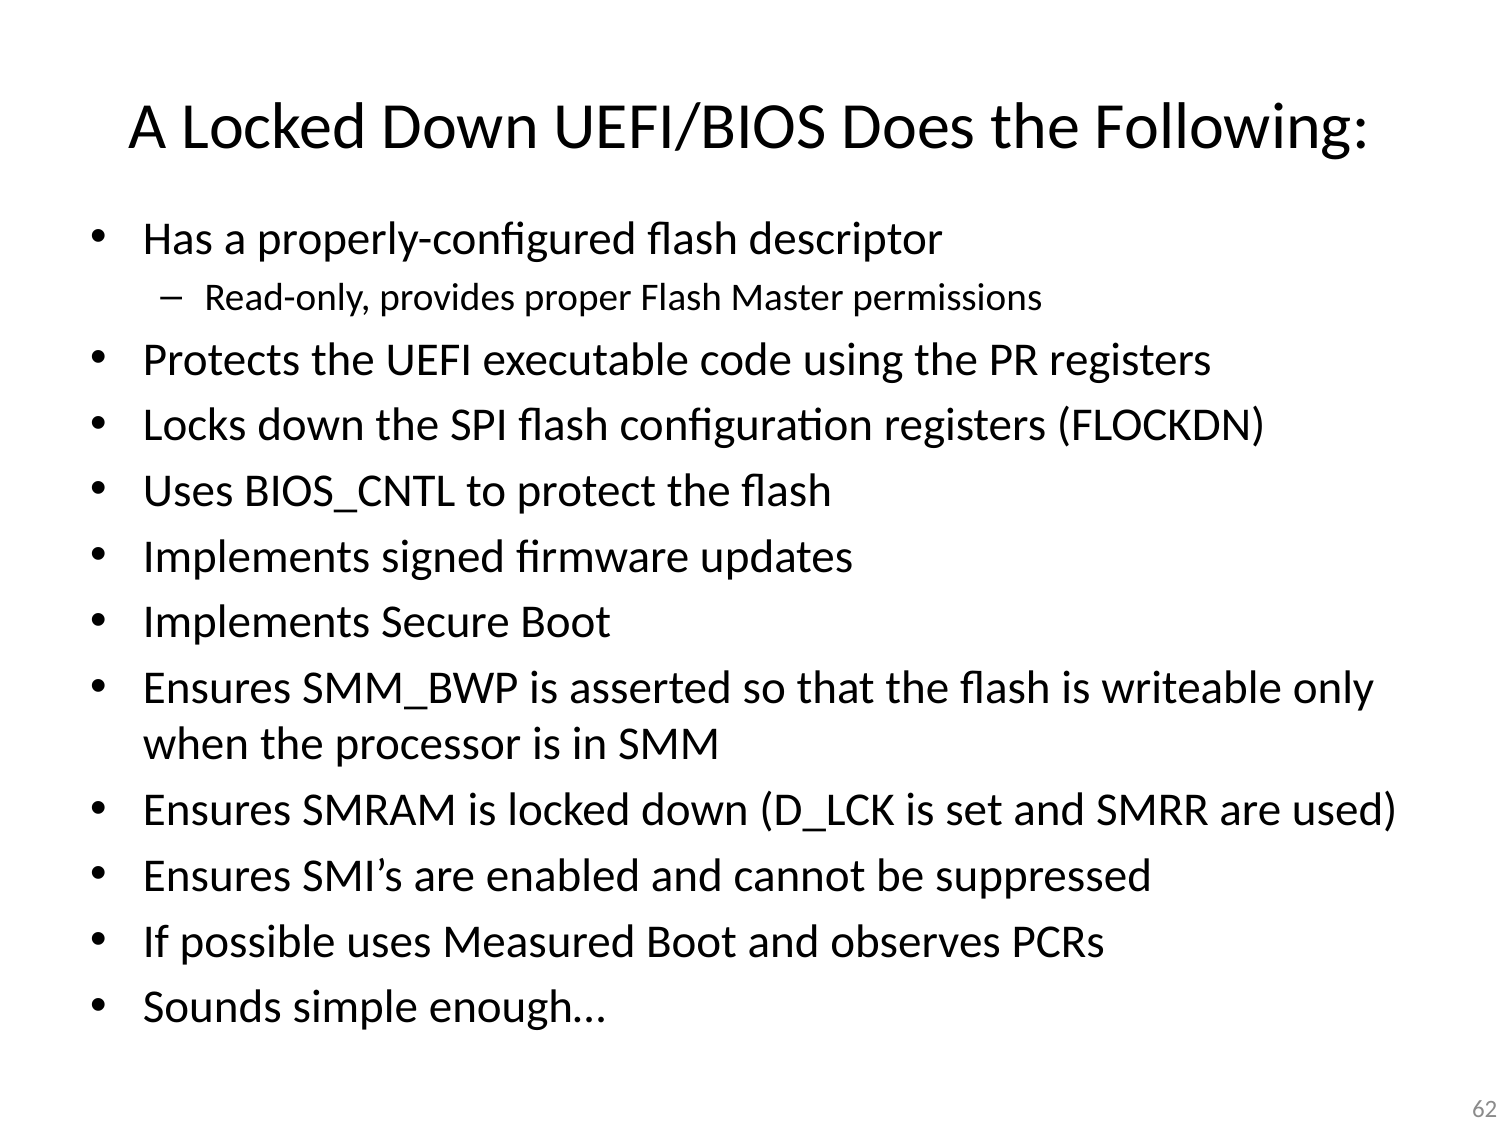

# A Locked Down UEFI/BIOS Does the Following:
Has a properly-configured flash descriptor
Read-only, provides proper Flash Master permissions
Protects the UEFI executable code using the PR registers
Locks down the SPI flash configuration registers (FLOCKDN)
Uses BIOS_CNTL to protect the flash
Implements signed firmware updates
Implements Secure Boot
Ensures SMM_BWP is asserted so that the flash is writeable only when the processor is in SMM
Ensures SMRAM is locked down (D_LCK is set and SMRR are used)
Ensures SMI’s are enabled and cannot be suppressed
If possible uses Measured Boot and observes PCRs
Sounds simple enough…
62